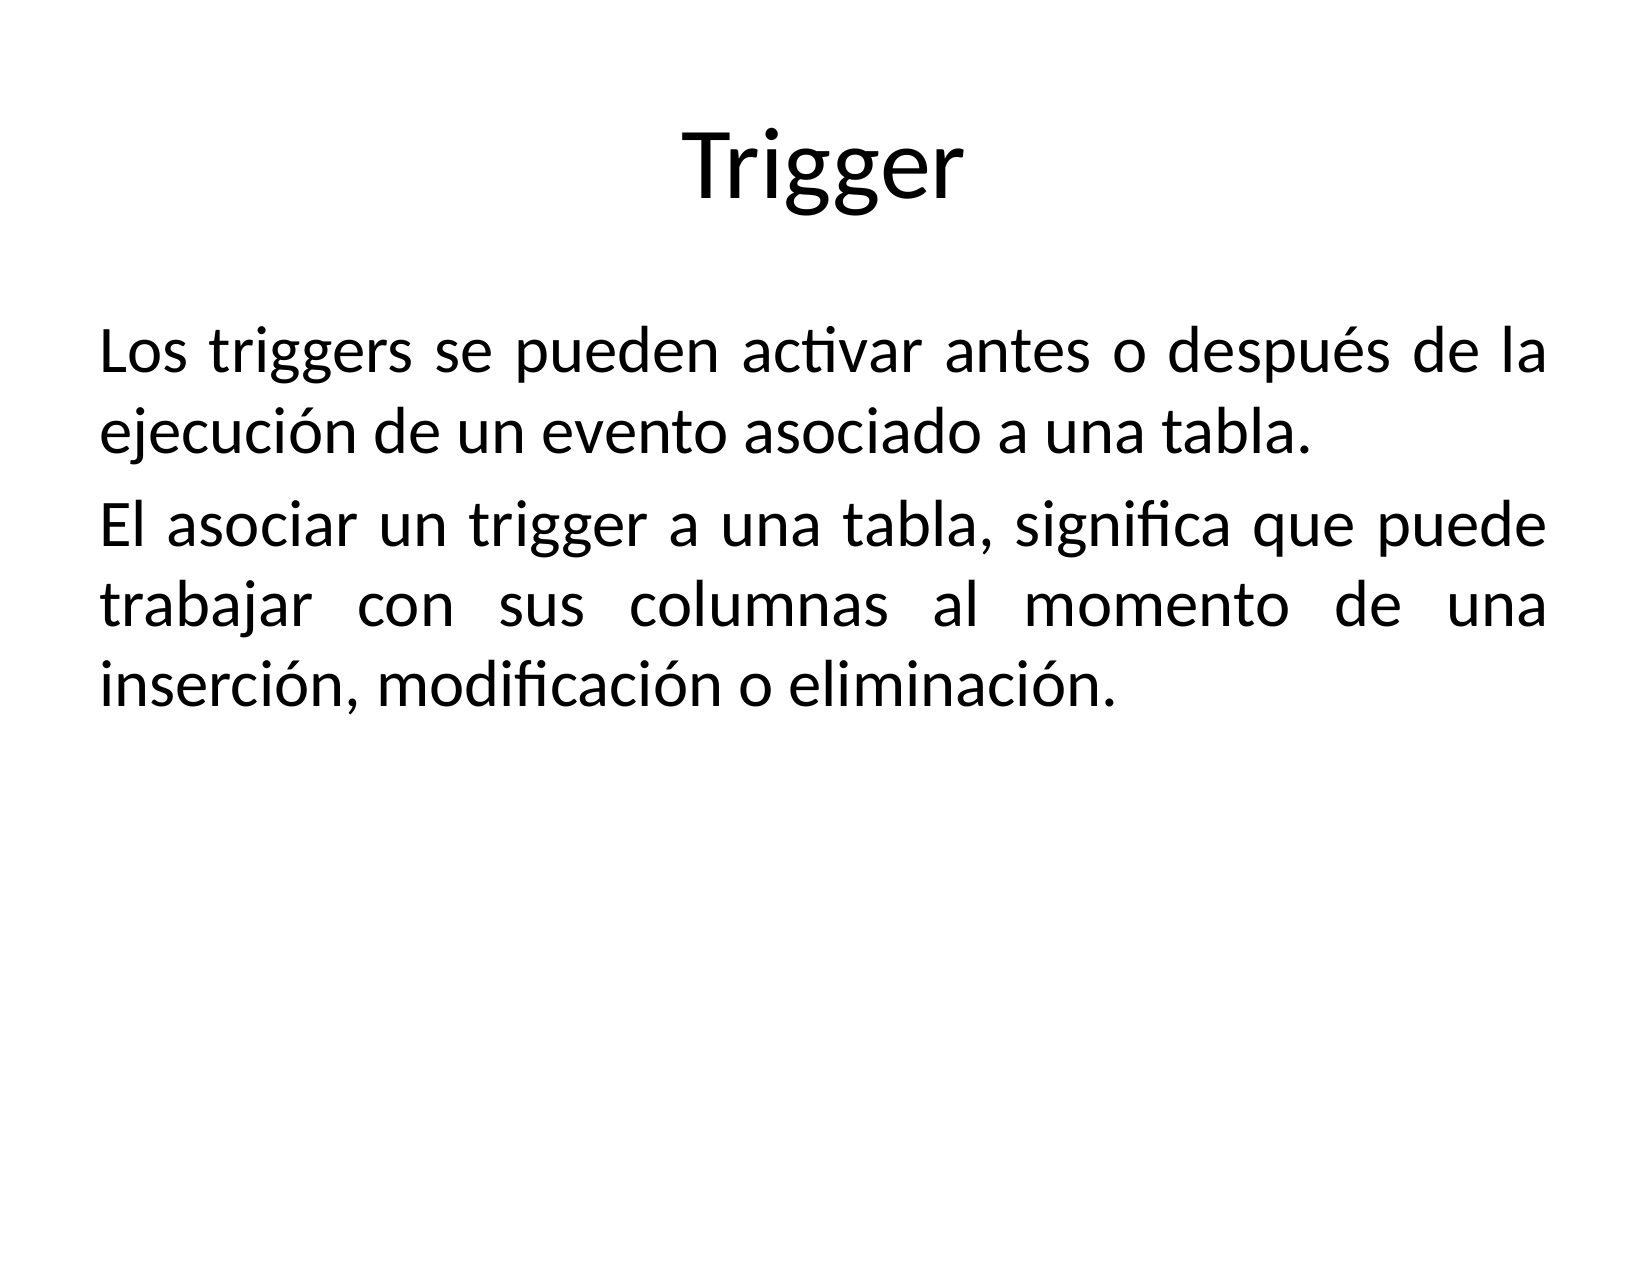

# Trigger
Los triggers se pueden activar antes o después de la ejecución de un evento asociado a una tabla.
El asociar un trigger a una tabla, significa que puede trabajar con sus columnas al momento de una inserción, modificación o eliminación.